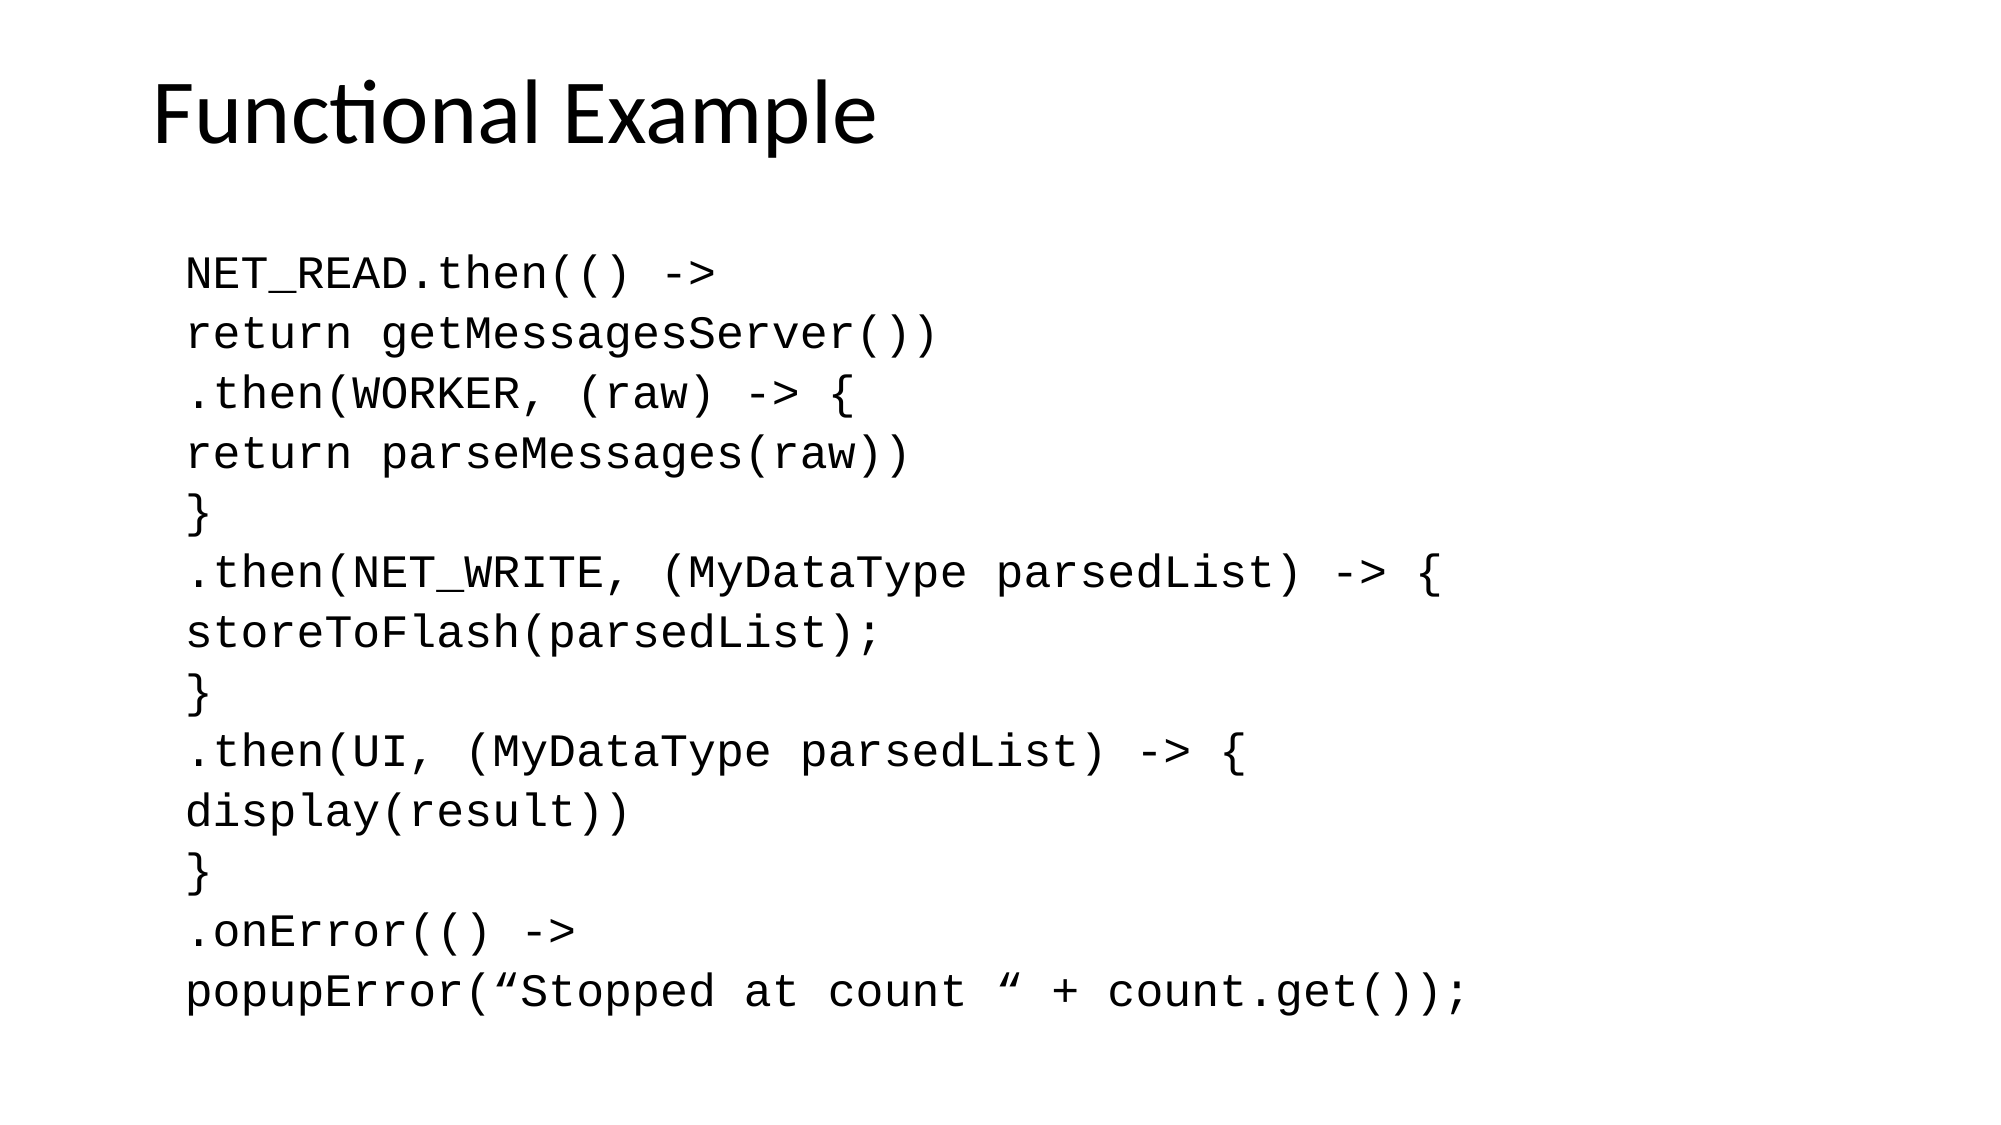

# Functional Example
NET_READ.then(() ->
		return getMessagesServer())
	.then(WORKER, (raw) -> {
		return parseMessages(raw))
	}
	.then(NET_WRITE, (MyDataType parsedList) -> {
		storeToFlash(parsedList);
	}
	.then(UI, (MyDataType parsedList) -> {
		display(result))
	}
	.onError(() ->
		popupError(“Stopped at count “ + count.get());